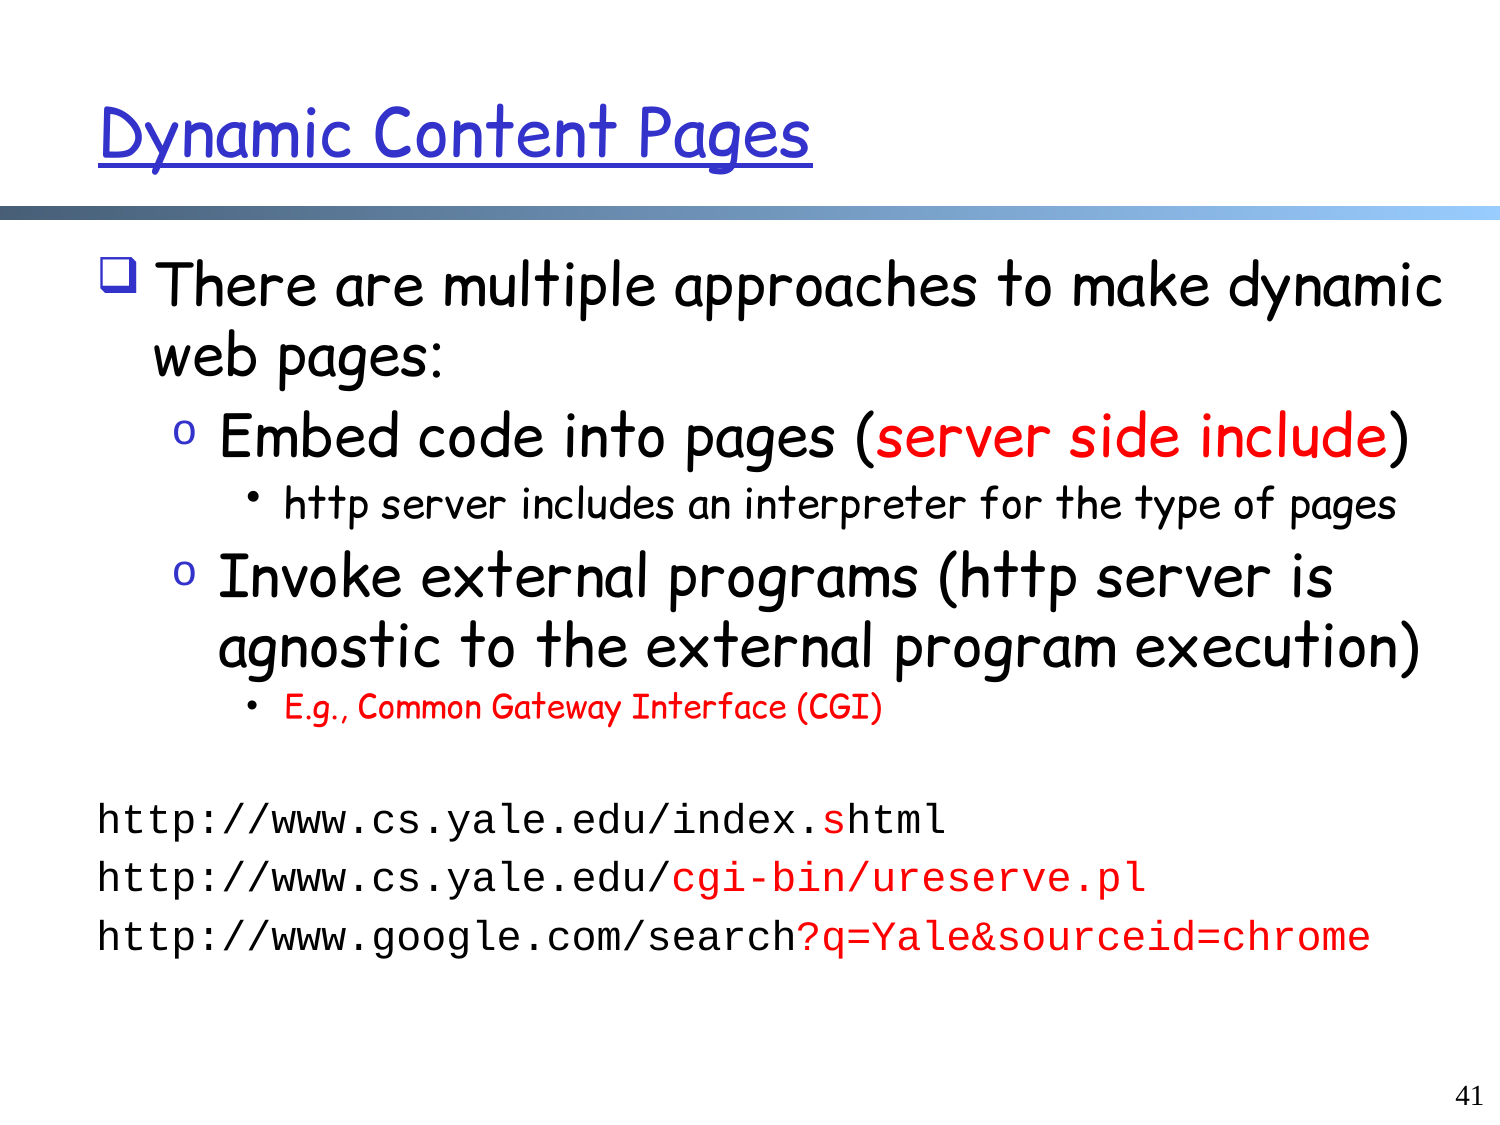

# Dynamic Content Pages
There are multiple approaches to make dynamic web pages:
Embed code into pages (server side include)
http server includes an interpreter for the type of pages
Invoke external programs (http server is agnostic to the external program execution)
E.g., Common Gateway Interface (CGI)

http://www.cs.yale.edu/index.shtml
http://www.cs.yale.edu/cgi-bin/ureserve.pl
http://www.google.com/search?q=Yale&sourceid=chrome

41